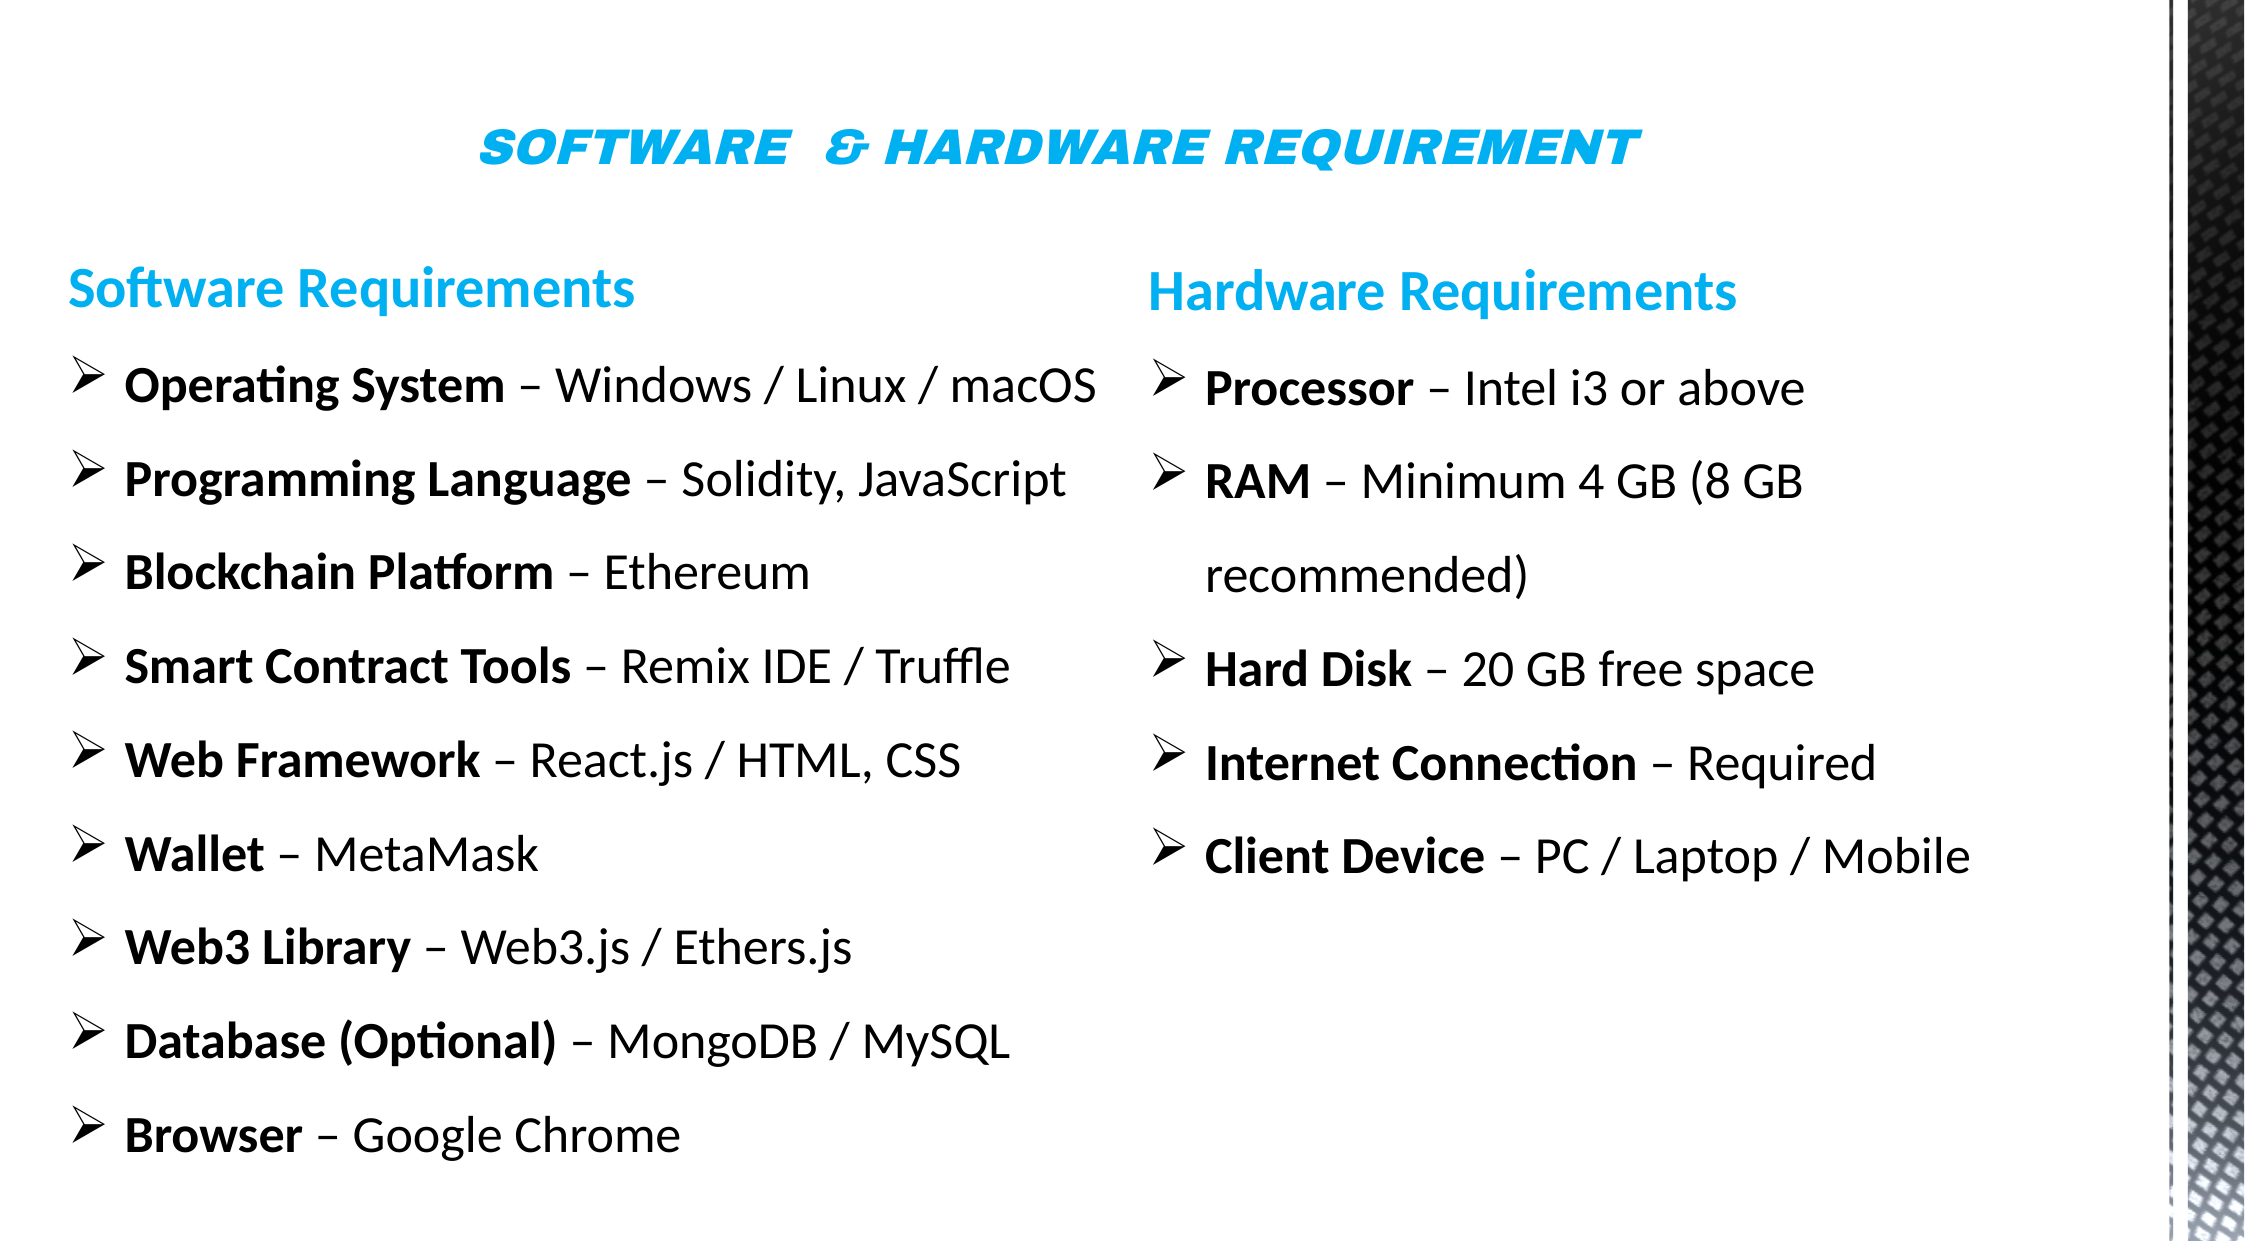

SOFTWARE  & HARDWARE REQUIREMENT
Software Requirements
Operating System – Windows / Linux / macOS
Programming Language – Solidity, JavaScript
Blockchain Platform – Ethereum
Smart Contract Tools – Remix IDE / Truffle
Web Framework – React.js / HTML, CSS
Wallet – MetaMask
Web3 Library – Web3.js / Ethers.js
Database (Optional) – MongoDB / MySQL
Browser – Google Chrome
Hardware Requirements
Processor – Intel i3 or above
RAM – Minimum 4 GB (8 GB recommended)
Hard Disk – 20 GB free space
Internet Connection – Required
Client Device – PC / Laptop / Mobile